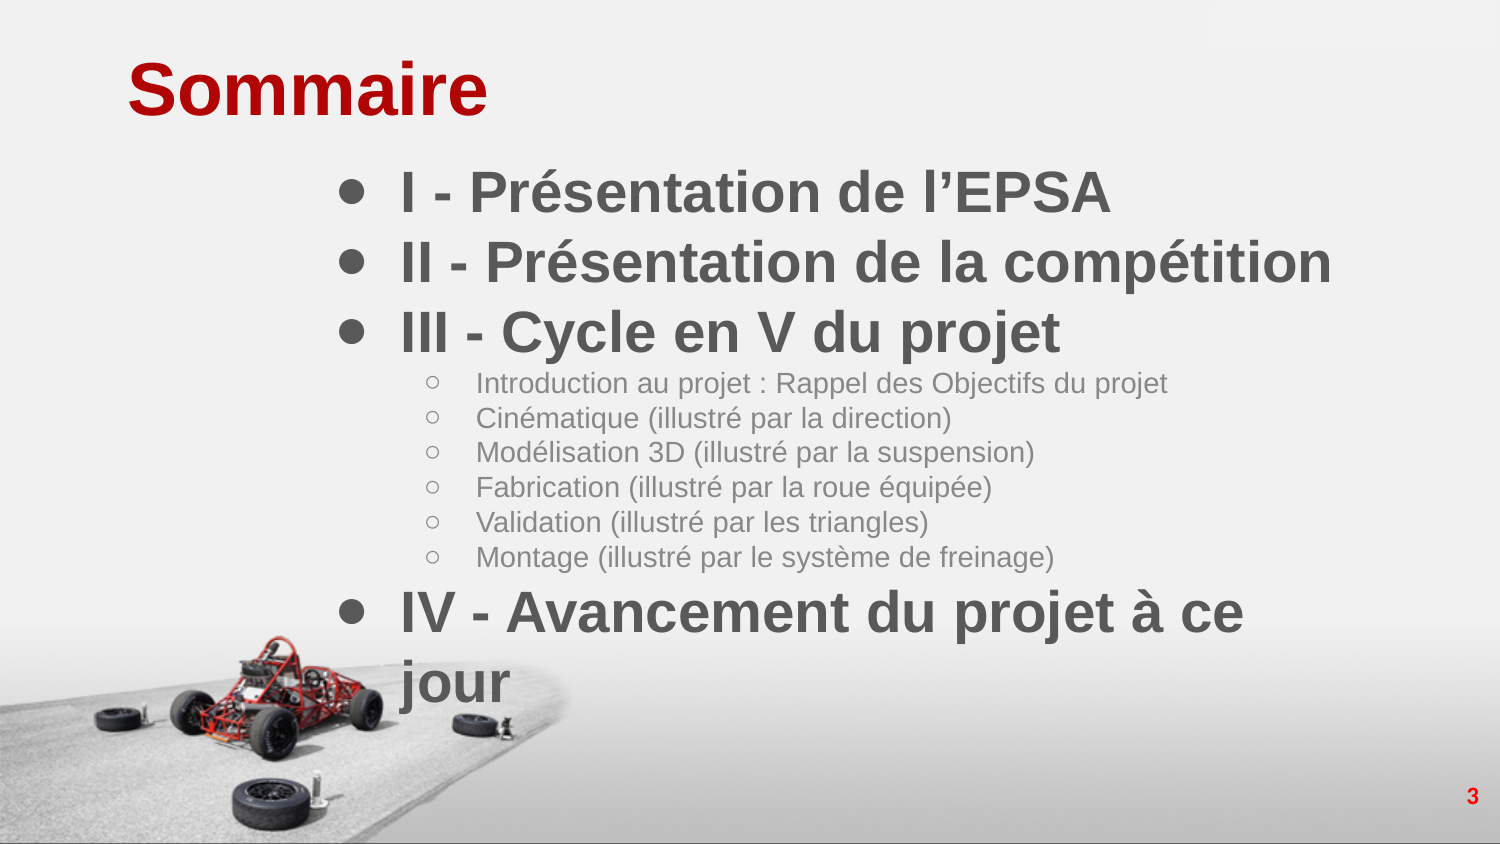

# Sommaire
I - Présentation de l’EPSA
II - Présentation de la compétition
III - Cycle en V du projet
Introduction au projet : Rappel des Objectifs du projet
Cinématique (illustré par la direction)
Modélisation 3D (illustré par la suspension)
Fabrication (illustré par la roue équipée)
Validation (illustré par les triangles)
Montage (illustré par le système de freinage)
IV - Avancement du projet à ce jour

3